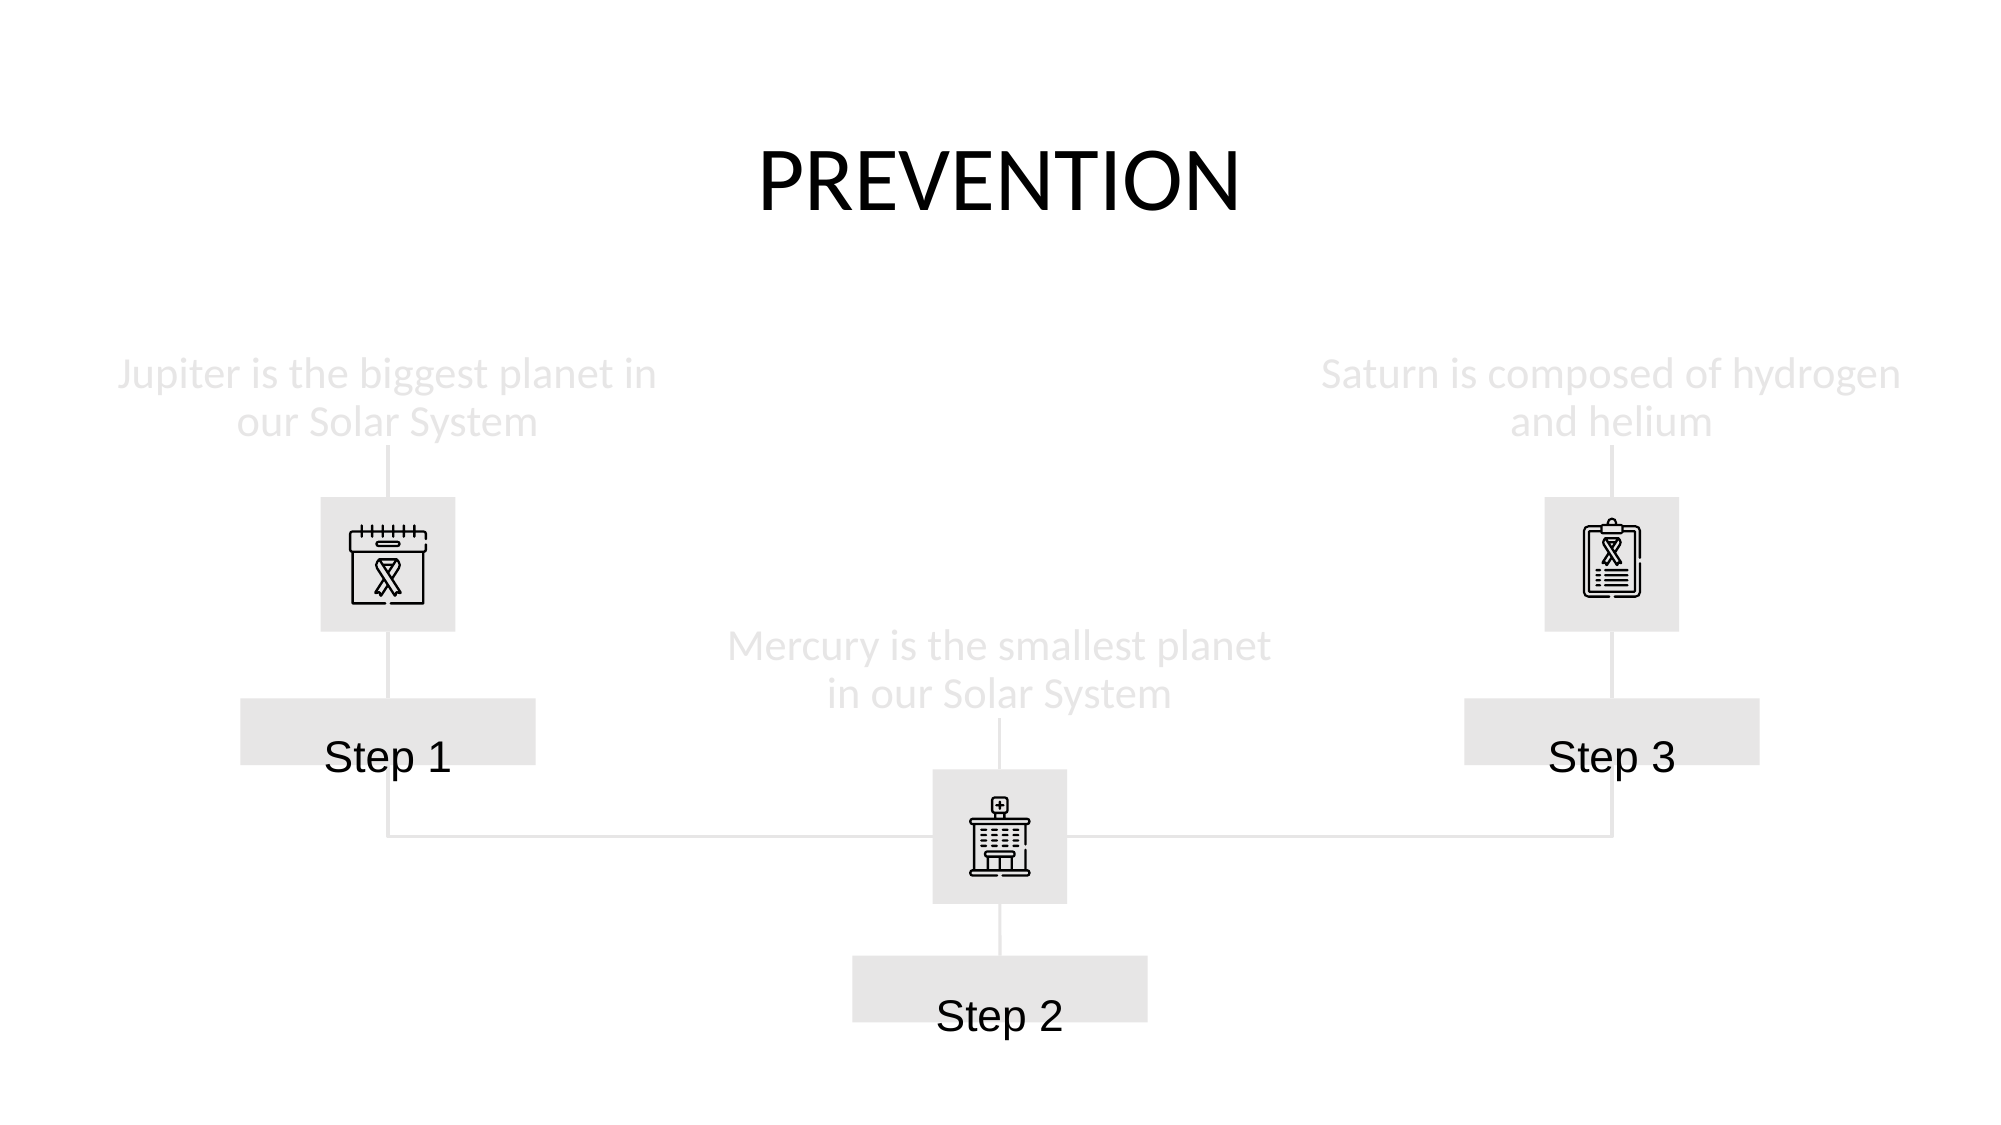

# PREVENTION
Jupiter is the biggest planet in our Solar System
Saturn is composed of hydrogen and helium

Mercury is the smallest planet in our Solar System

Step 1
Step 3

Step 2